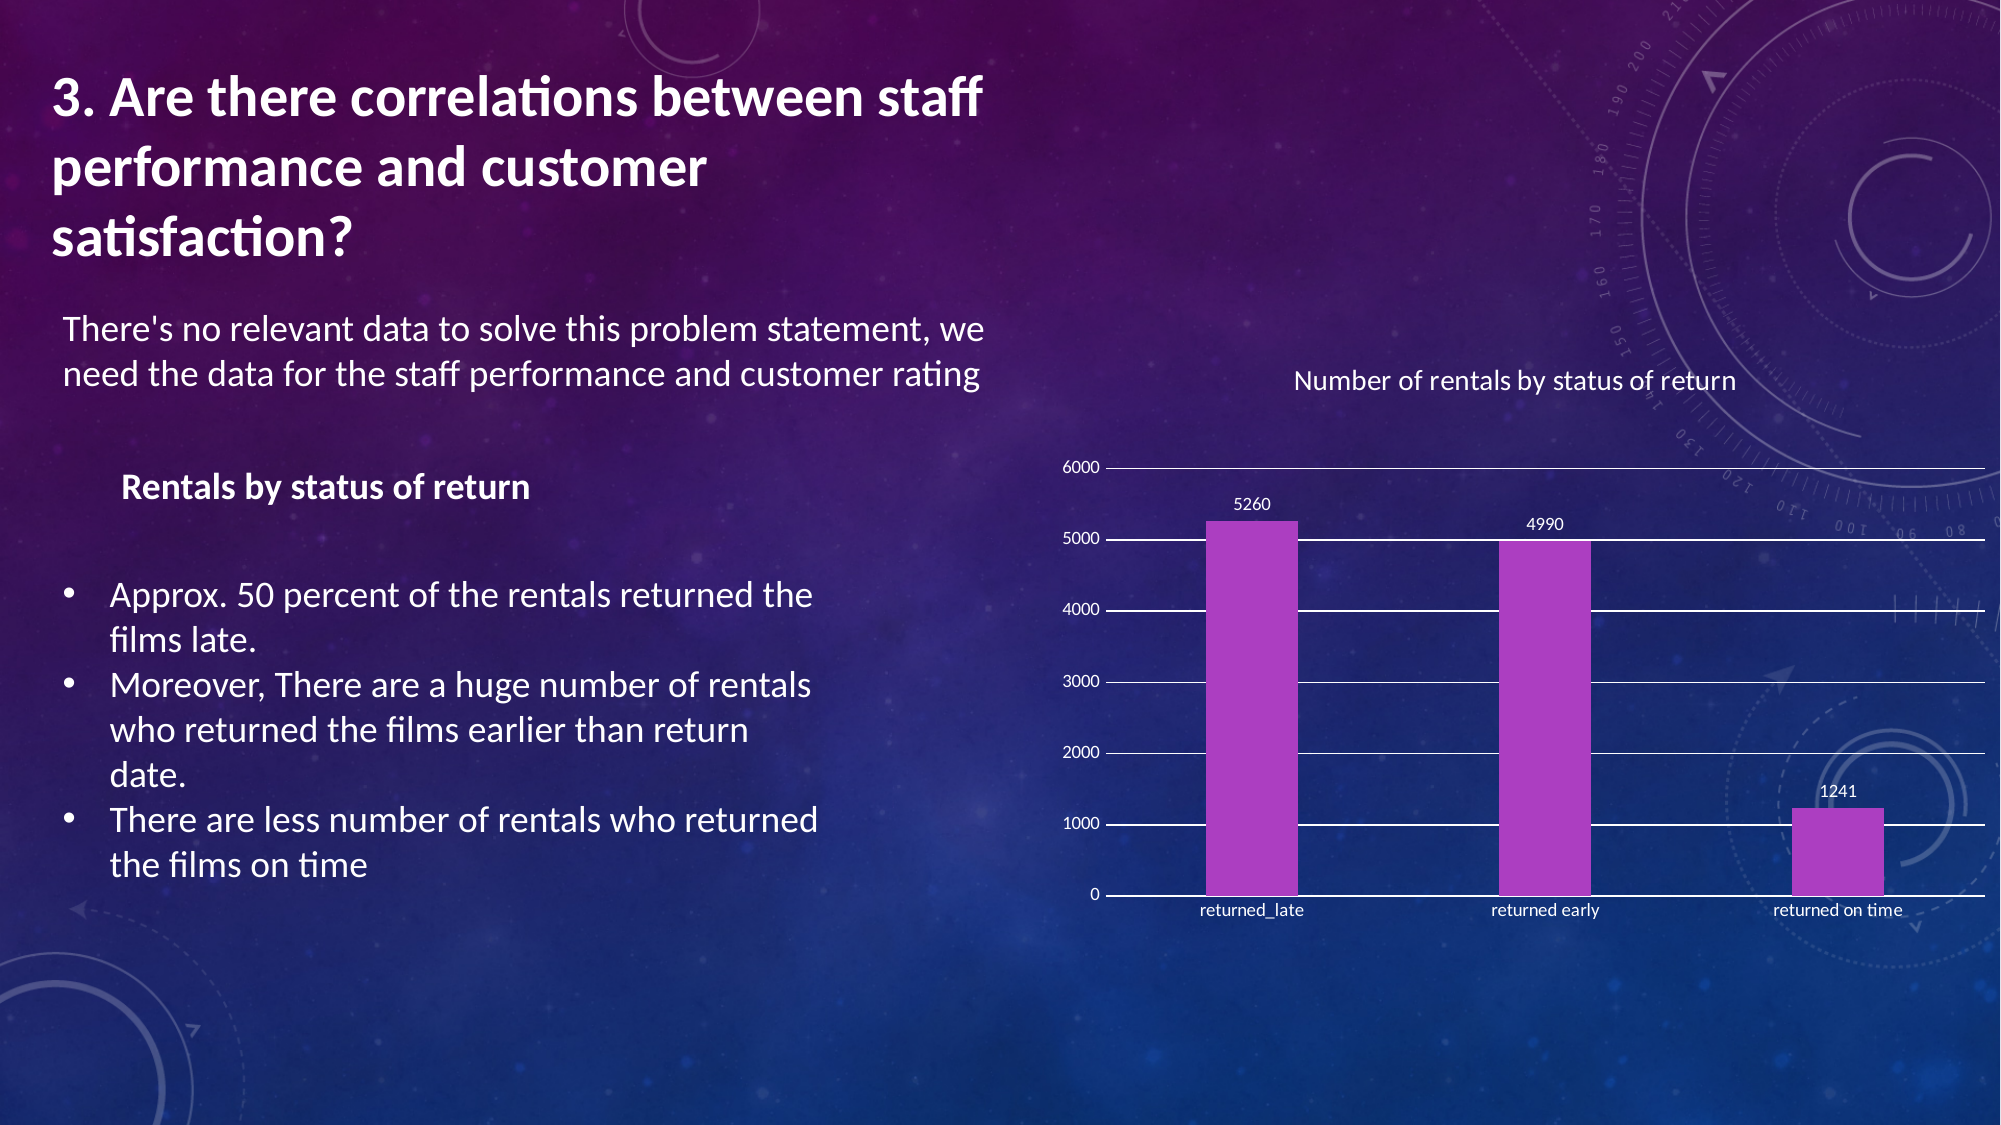

3. Are there correlations between staff performance and customer satisfaction?

There's no relevant data to solve this problem statement, we need the data for the staff performance and customer rating

### Chart:  Number of rentals by status of return

| Category |  total_no_of_films |
|---|---|
| returned_late | 5260.0 |
| returned early | 4990.0 |
| returned on time | 1241.0 |
Rentals by status of return
Approx. 50 percent of the rentals returned the films late.
Moreover, There are a huge number of rentals who returned the films earlier than return date.
There are less number of rentals who returned the films on time